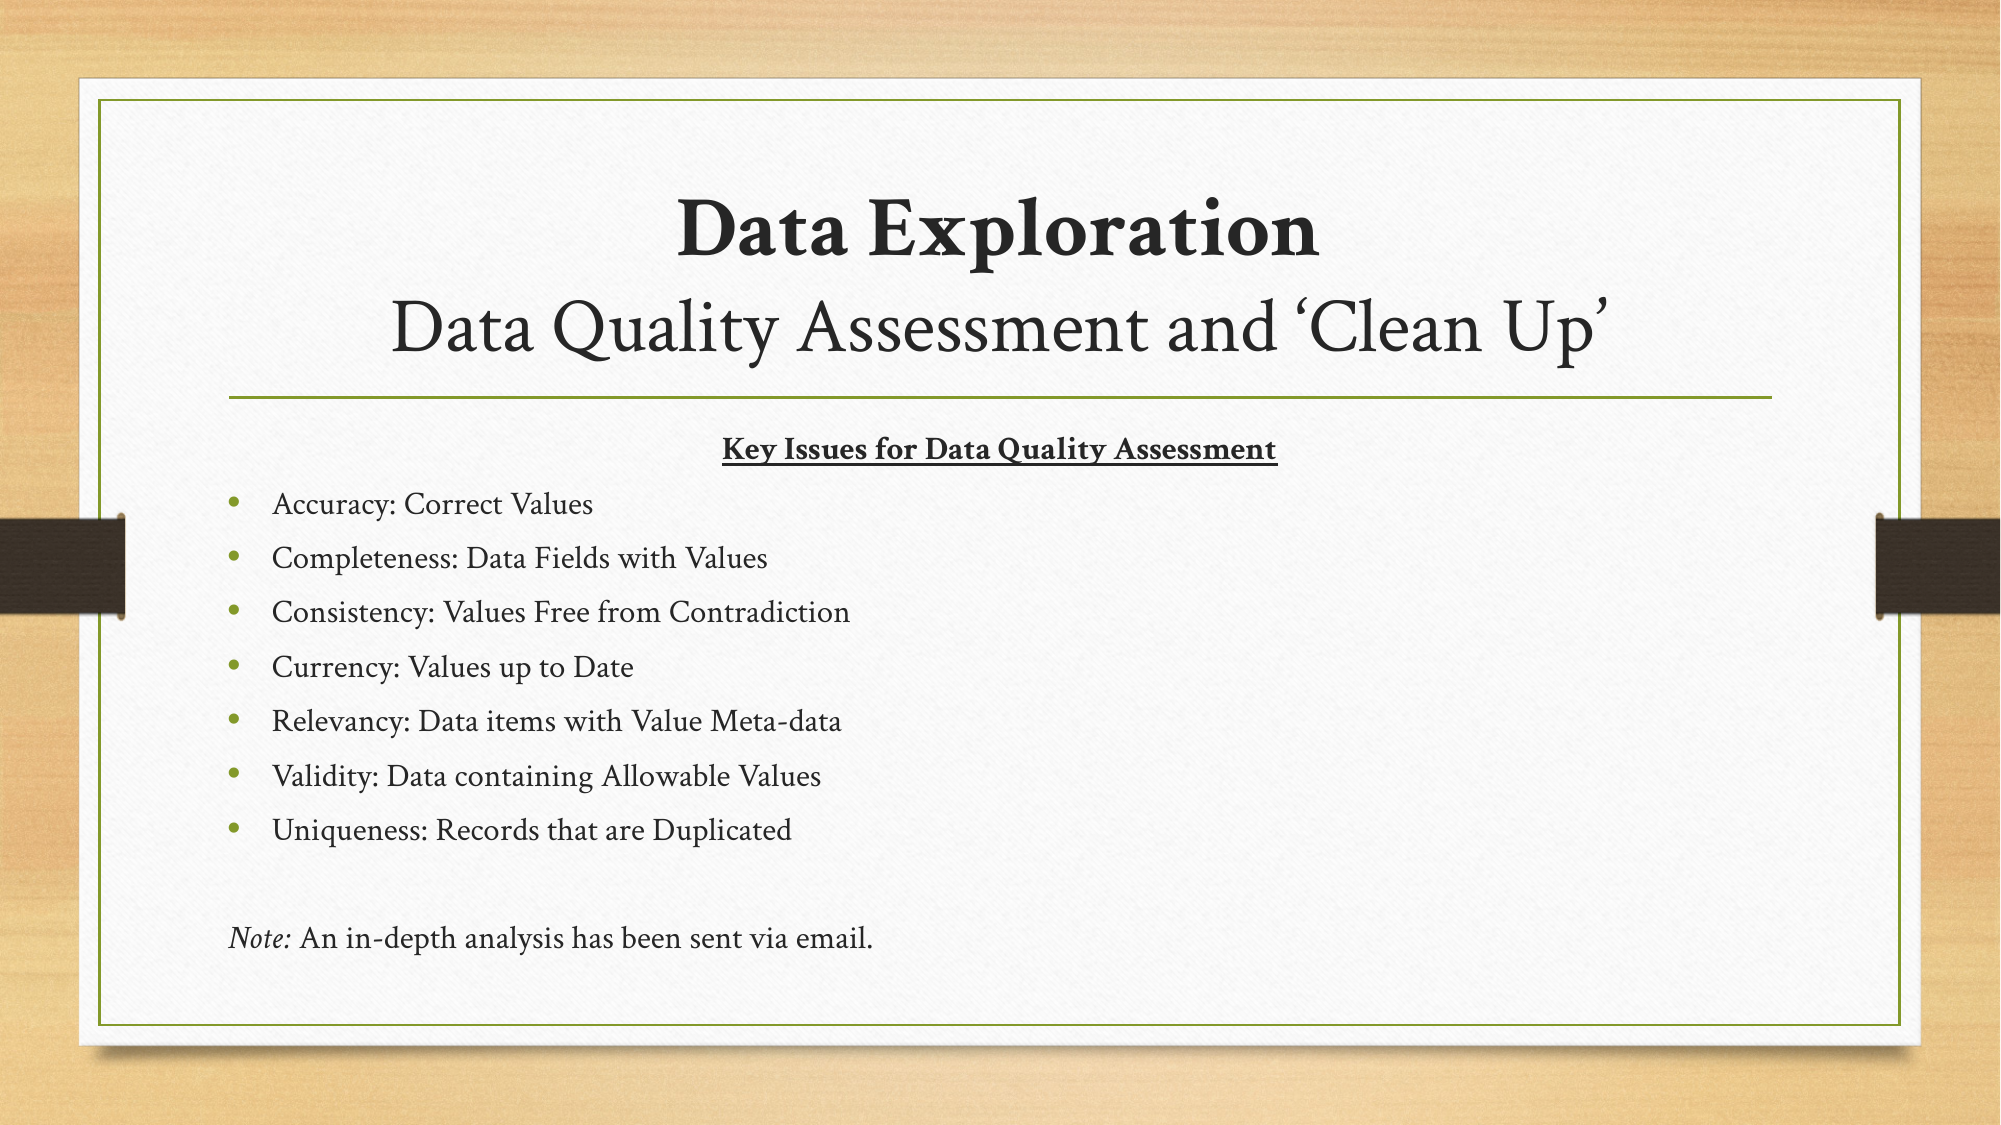

# Data Exploration Data Quality Assessment and ‘Clean Up’
Key Issues for Data Quality Assessment
Accuracy: Correct Values
Completeness: Data Fields with Values
Consistency: Values Free from Contradiction
Currency: Values up to Date
Relevancy: Data items with Value Meta-data
Validity: Data containing Allowable Values
Uniqueness: Records that are Duplicated

Note: An in-depth analysis has been sent via email.